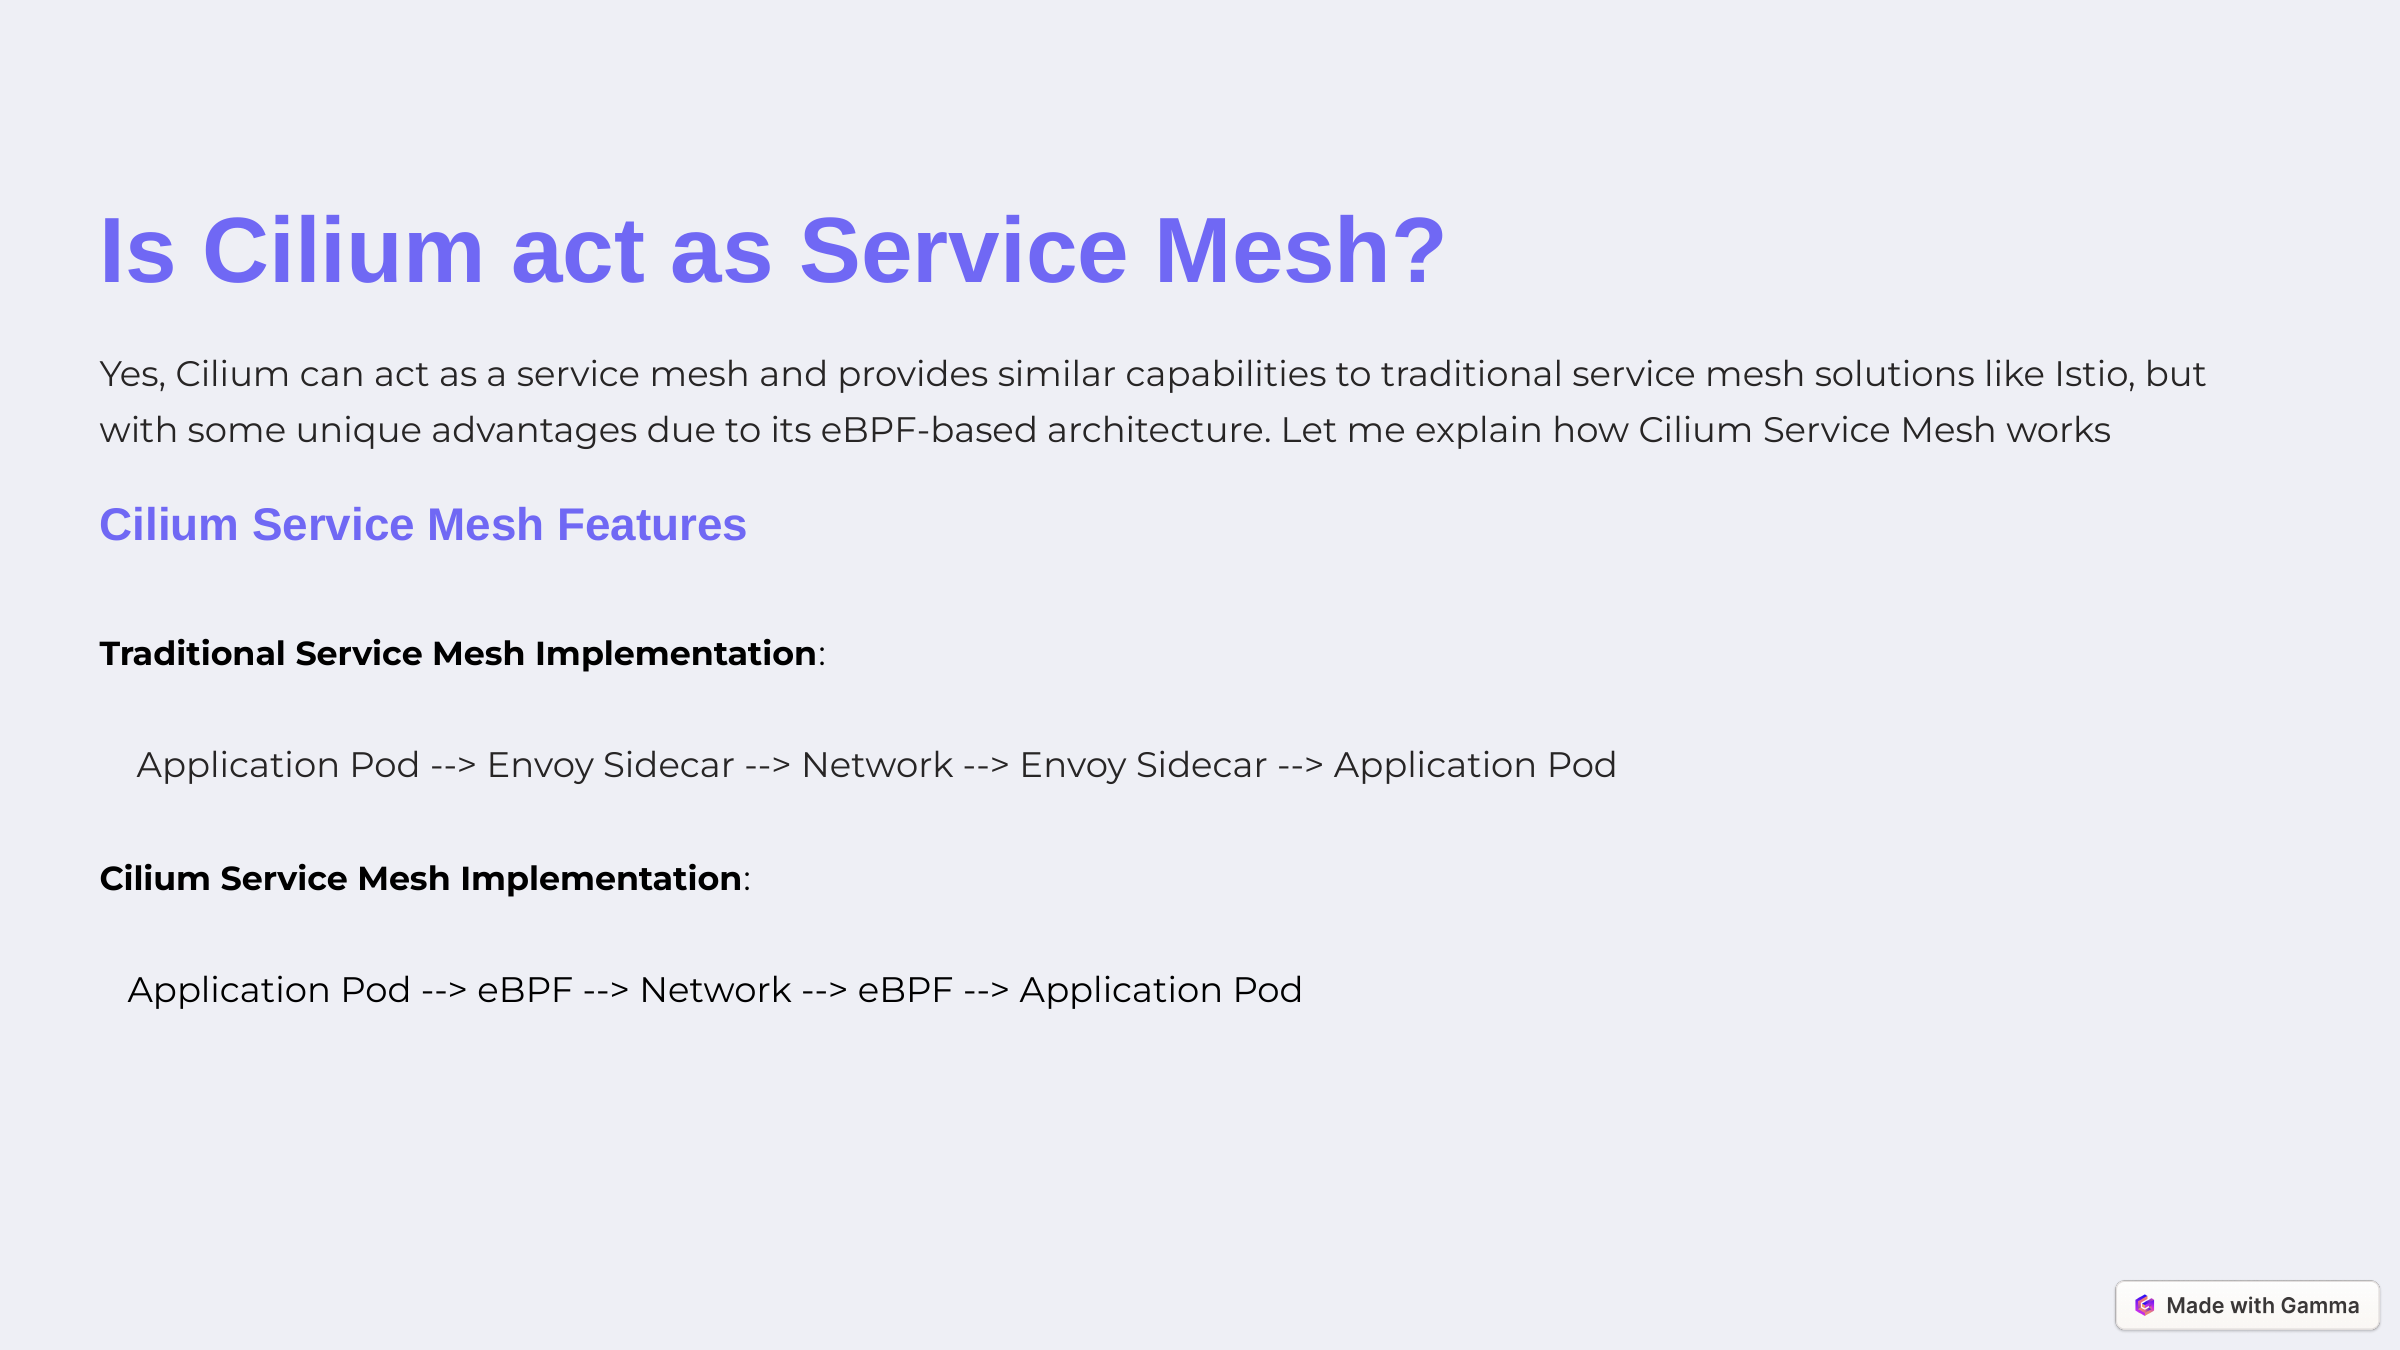

Is Cilium act as Service Mesh?
Yes, Cilium can act as a service mesh and provides similar capabilities to traditional service mesh solutions like Istio, but with some unique advantages due to its eBPF-based architecture. Let me explain how Cilium Service Mesh works
Cilium Service Mesh Features
Traditional Service Mesh Implementation:

    Application Pod --> Envoy Sidecar --> Network --> Envoy Sidecar --> Application Pod

Cilium Service Mesh Implementation:

   Application Pod --> eBPF --> Network --> eBPF --> Application Pod